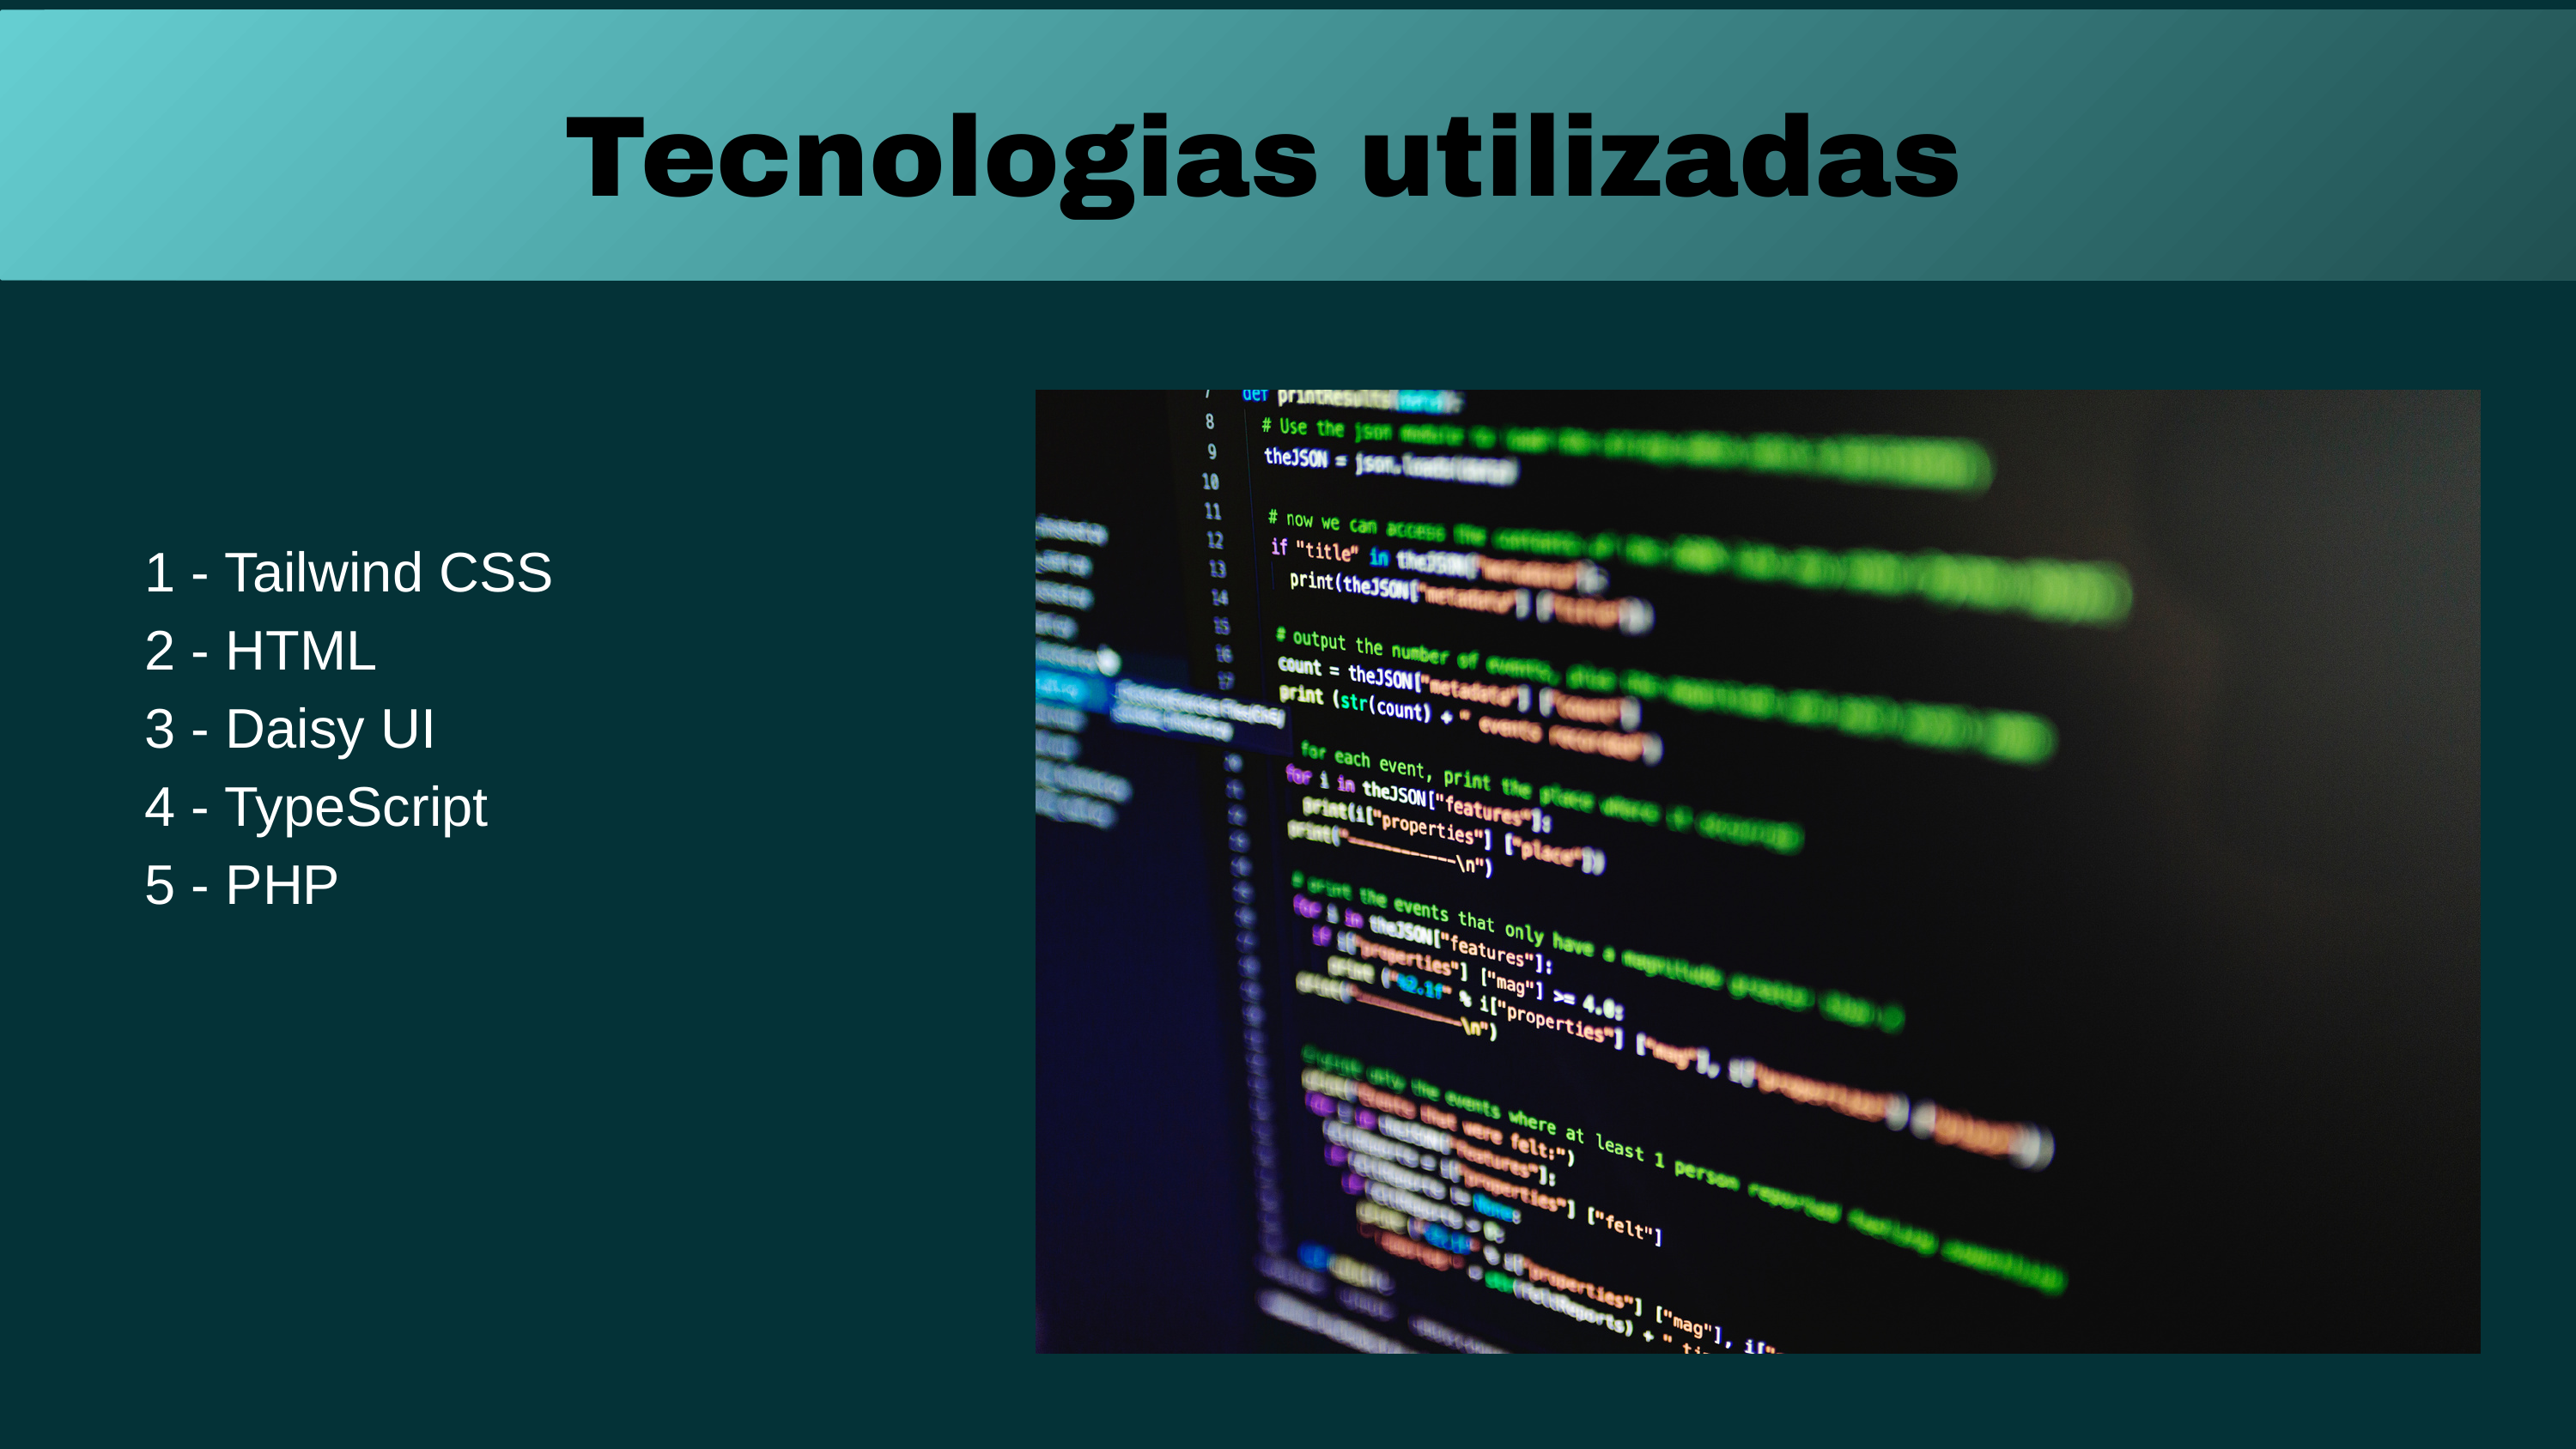

Tecnologias utilizadas

1 - Tailwind CSS
2 - HTML
3 - Daisy UI
4 - TypeScript
5 - PHP